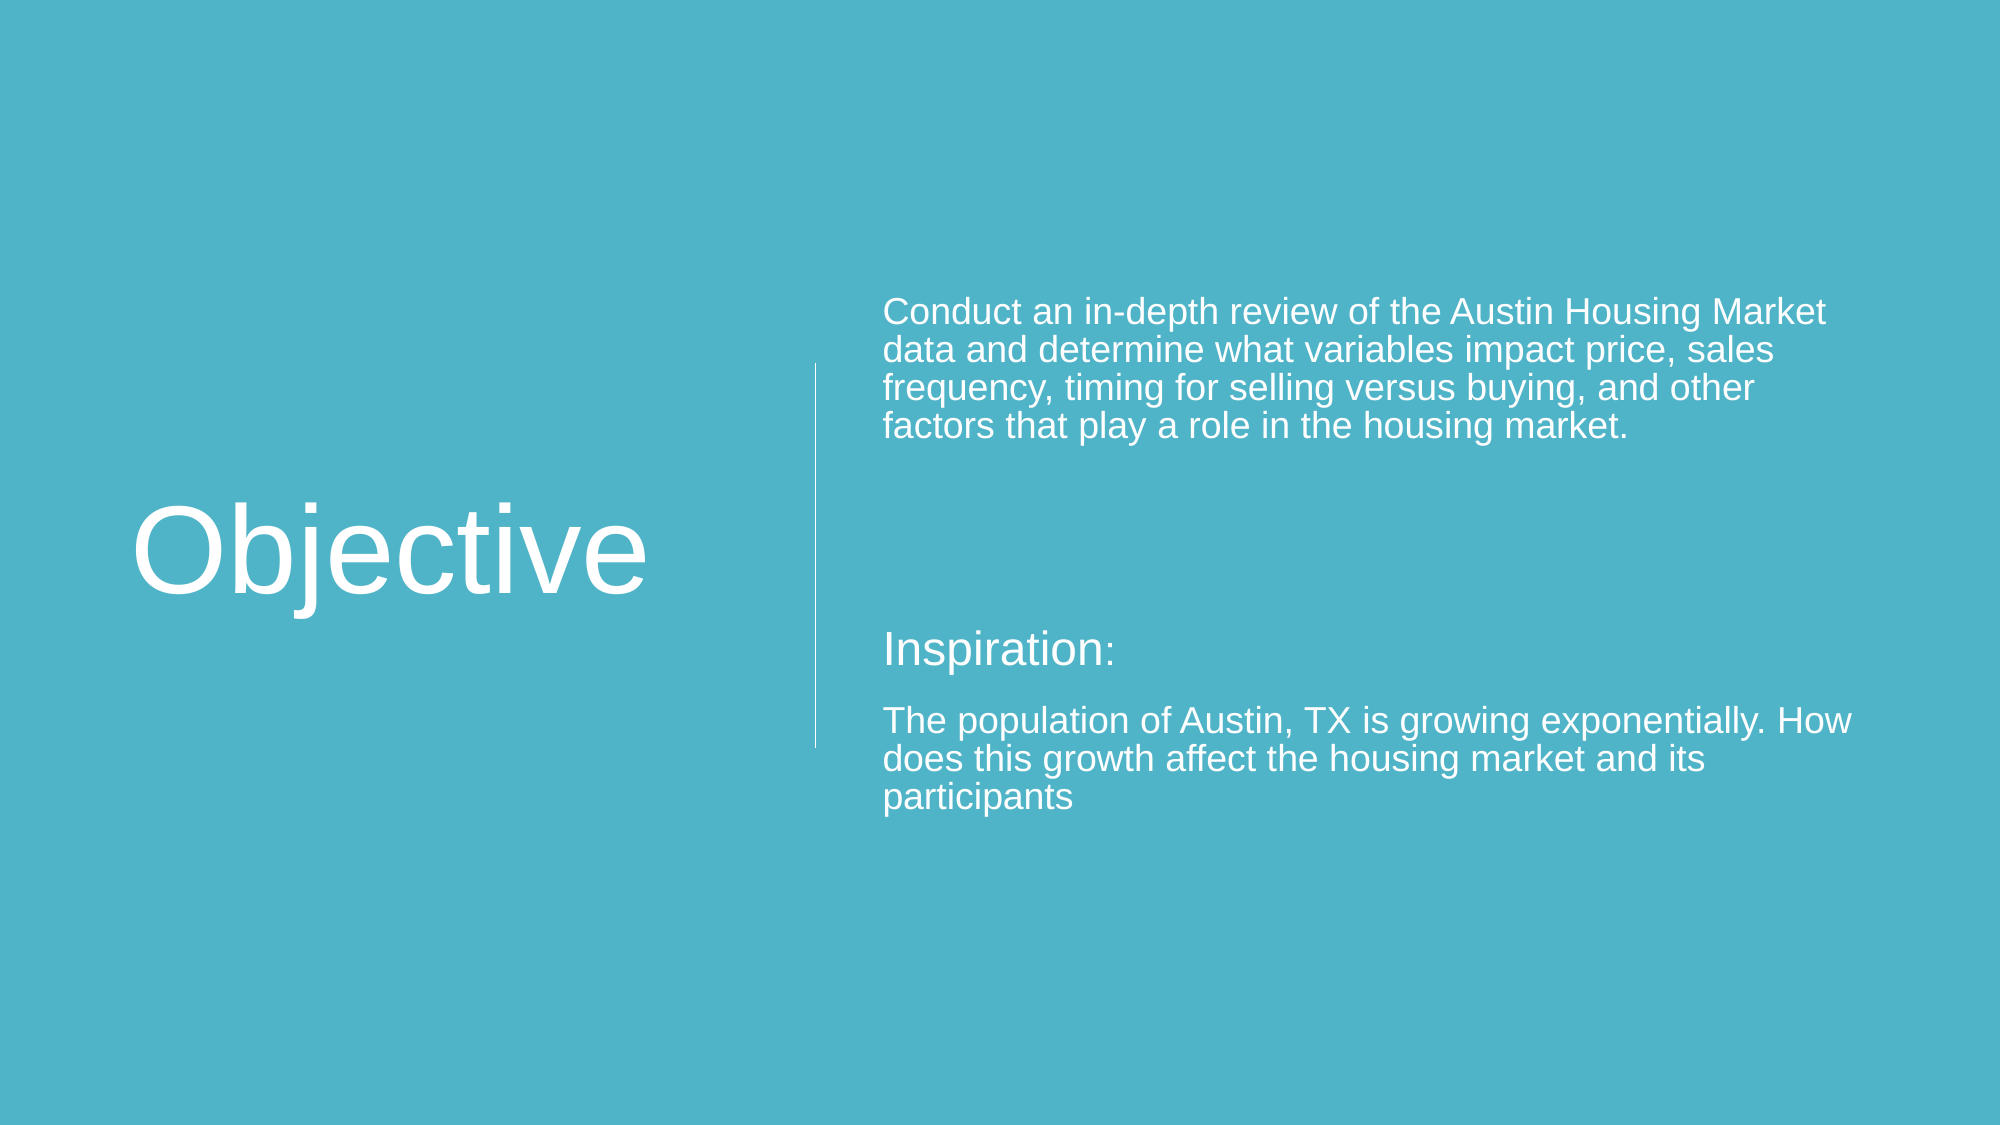

# Objective
Conduct an in-depth review of the Austin Housing Market data and determine what variables impact price, sales frequency, timing for selling versus buying, and other factors that play a role in the housing market.

Inspiration:
The population of Austin, TX is growing exponentially. How does this growth affect the housing market and its participants